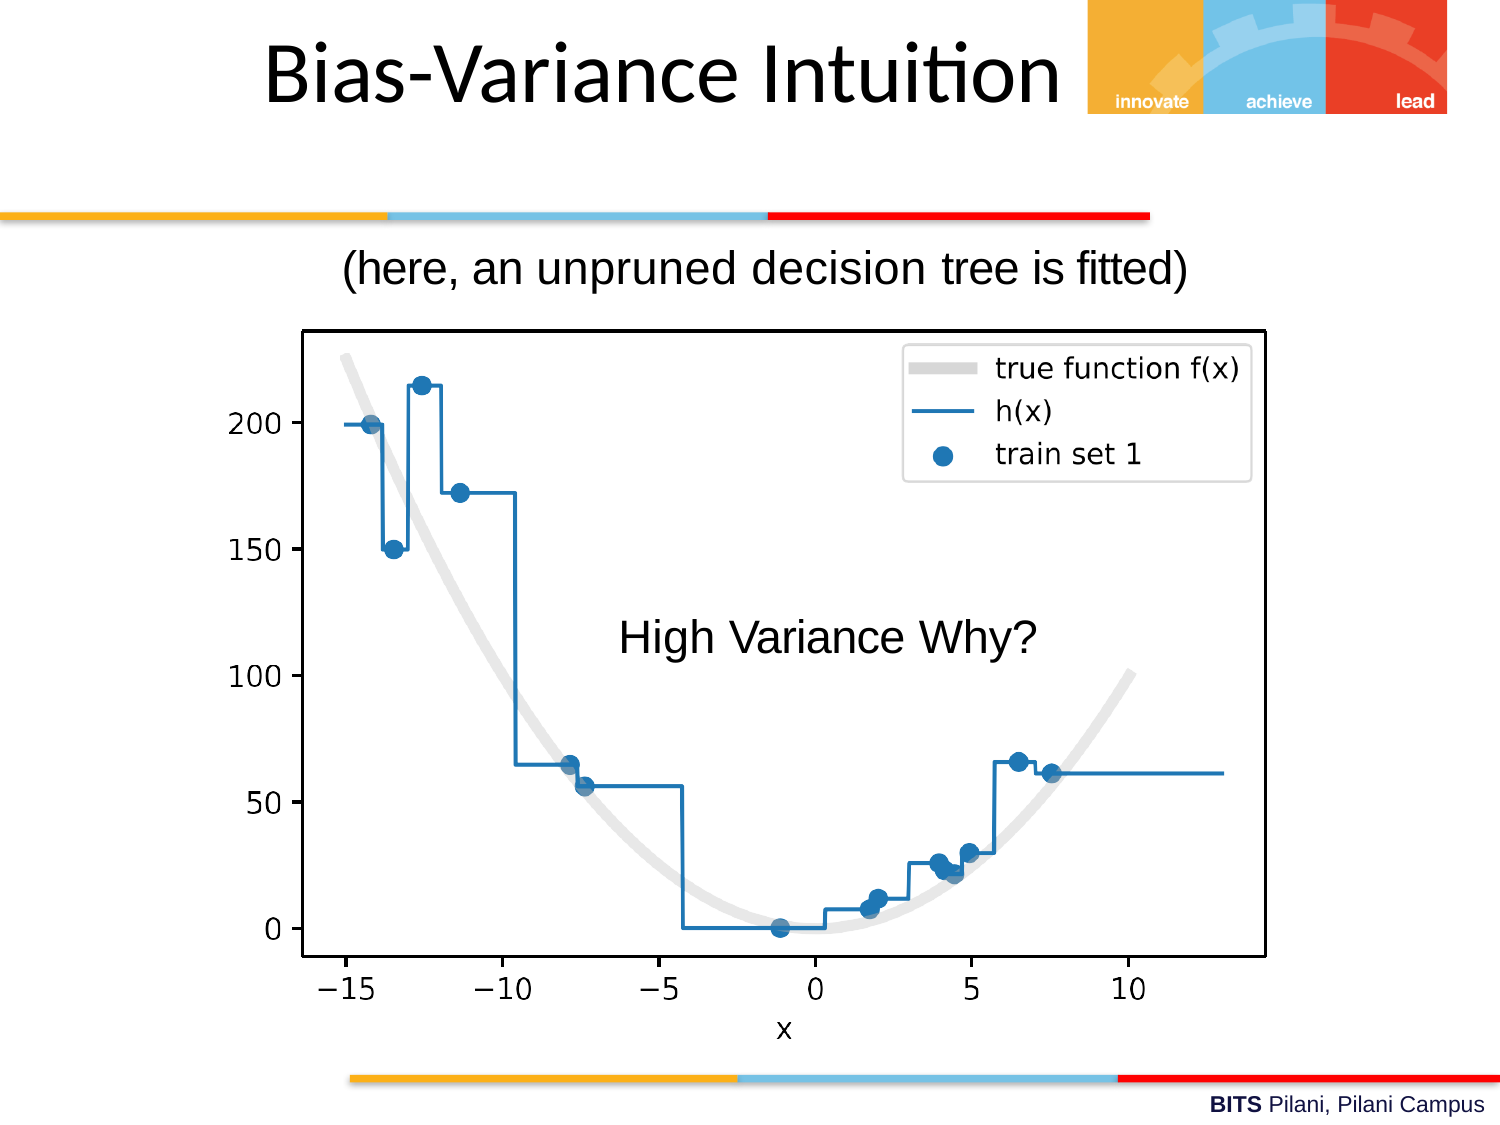

# Bias-Variance Intuition
(here, an unpruned decision tree is fitted)

High Variance Why?